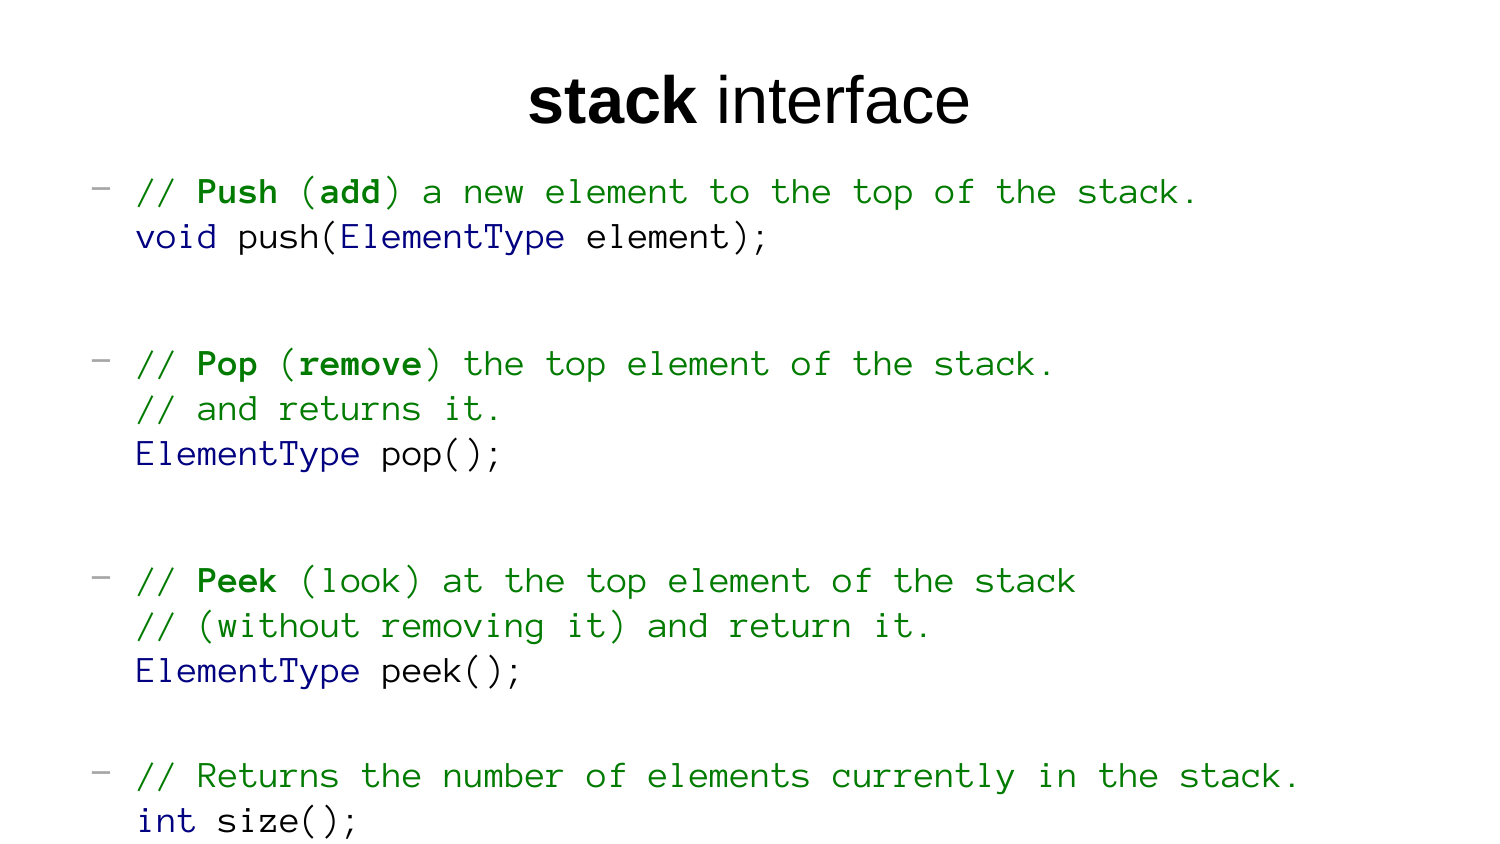

# stack interface
// Push (add) a new element to the top of the stack.
void push(ElementType element);

// Pop (remove) the top element of the stack.
// and returns it.
ElementType pop();

// Peek (look) at the top element of the stack
// (without removing it) and return it.
ElementType peek();

// Returns the number of elements currently in the stack.
int size();